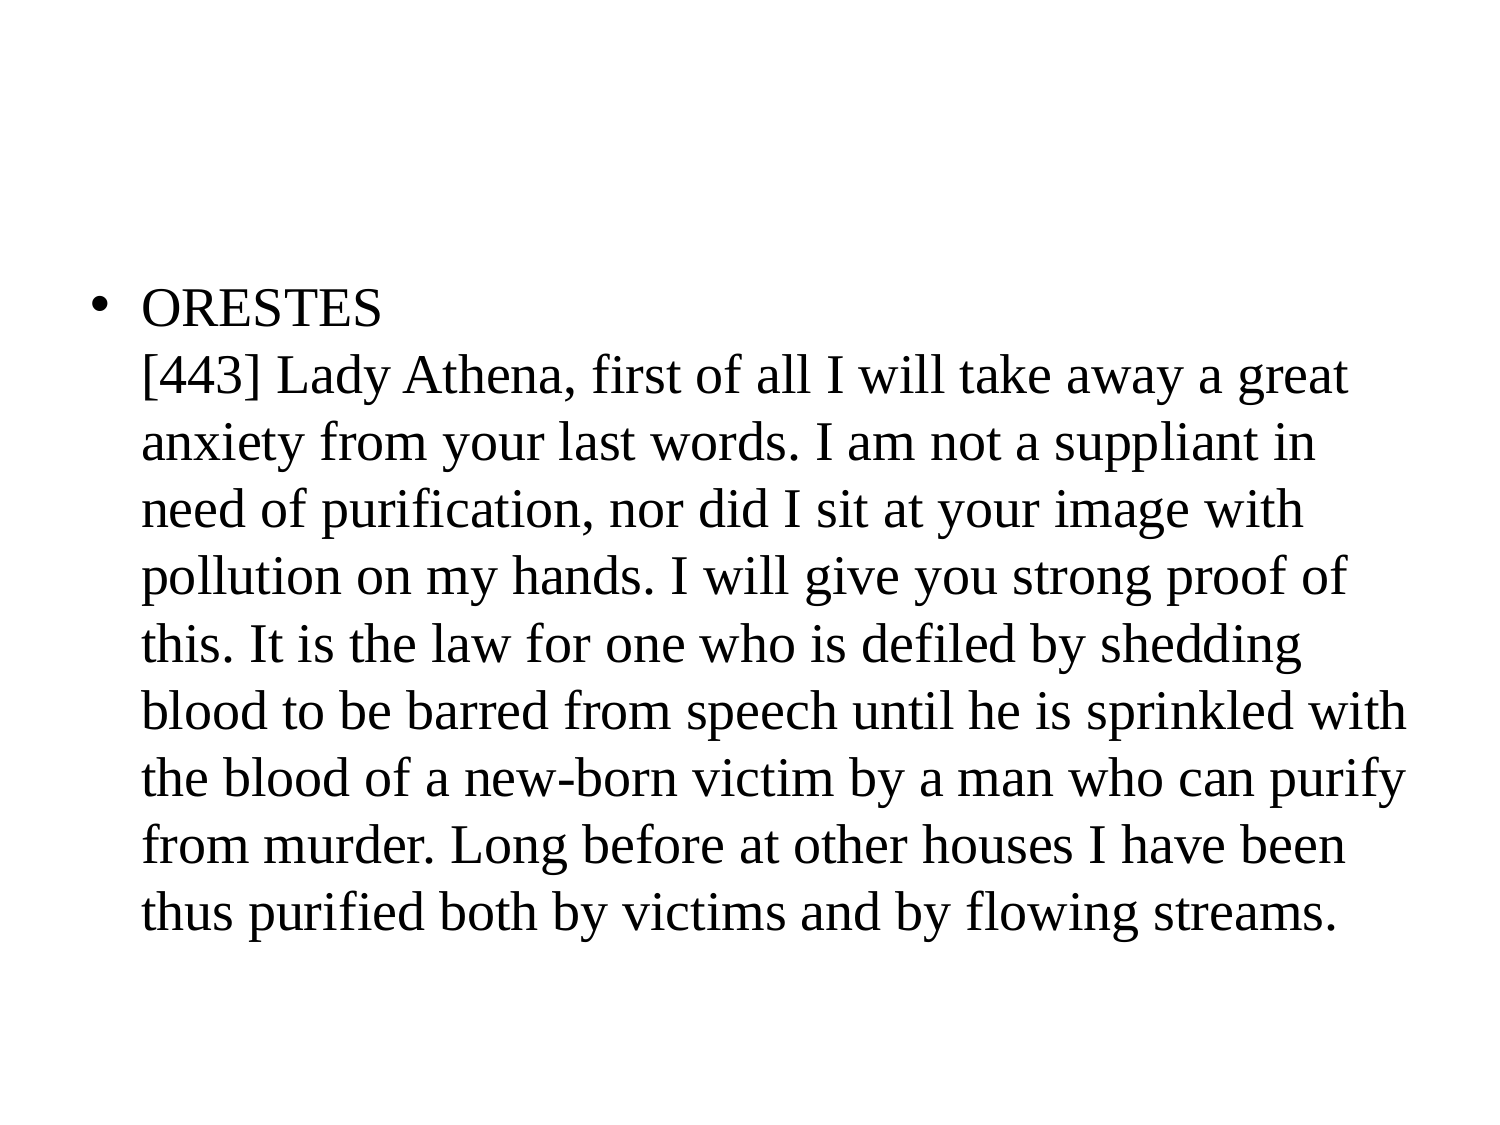

#
ORESTES
[443] Lady Athena, first of all I will take away a great anxiety from your last words. I am not a suppliant in need of purification, nor did I sit at your image with pollution on my hands. I will give you strong proof of this. It is the law for one who is defiled by shedding blood to be barred from speech until he is sprinkled with the blood of a new-born victim by a man who can purify from murder. Long before at other houses I have been thus purified both by victims and by flowing streams.